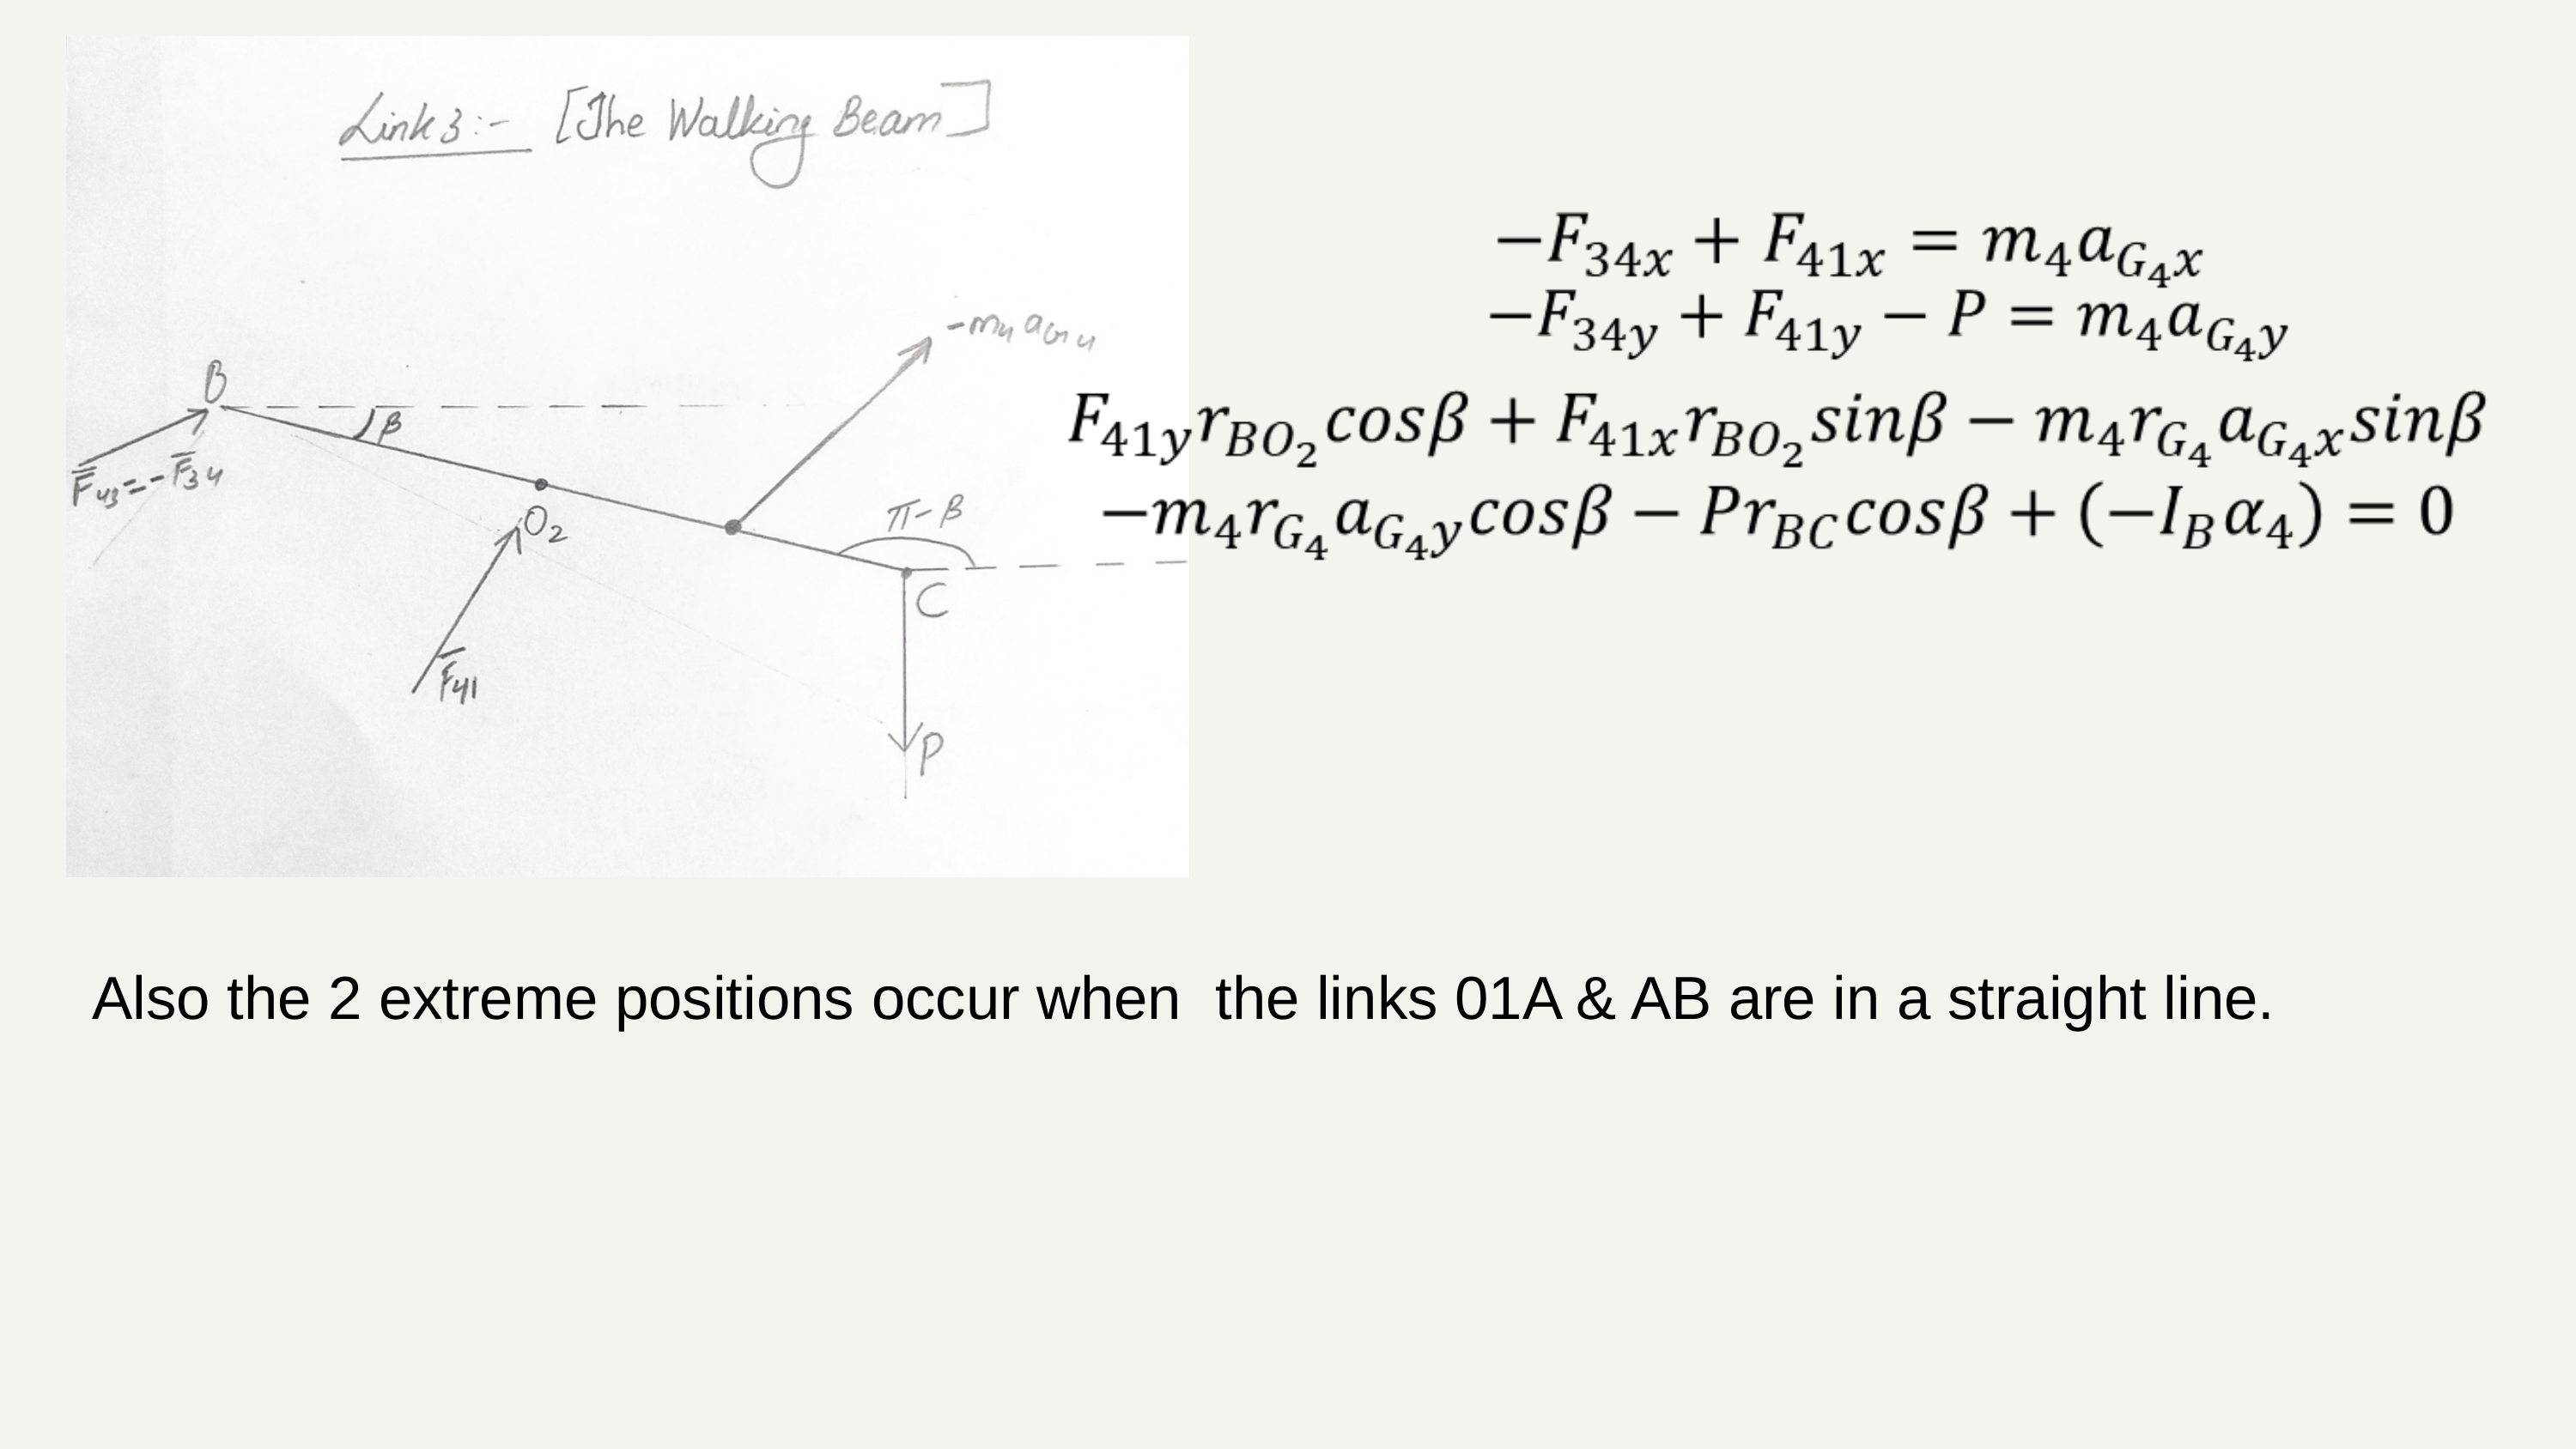

Also the 2 extreme positions occur when  the links 01A & AB are in a straight line.